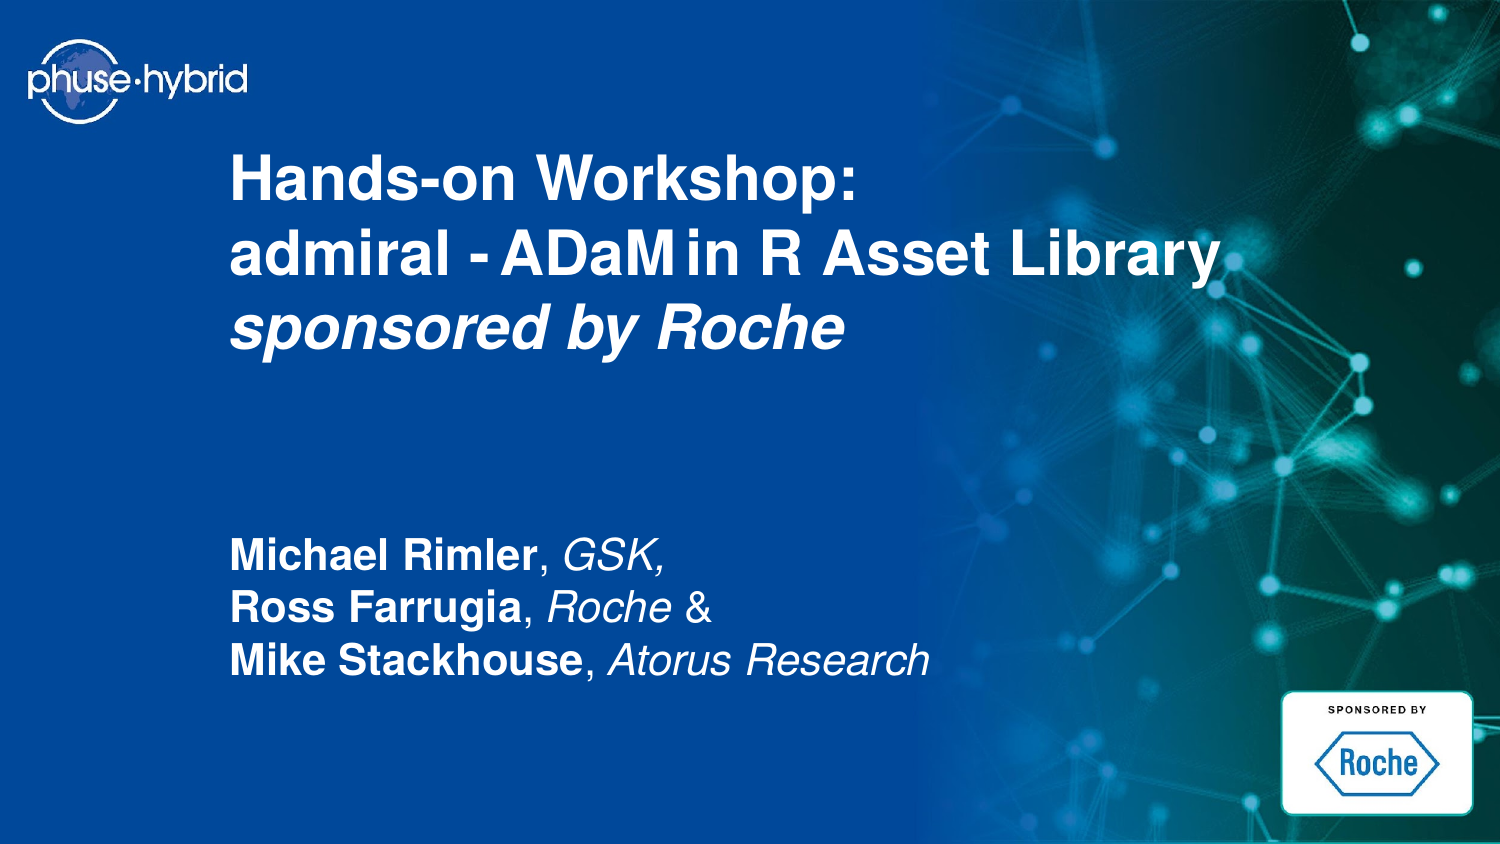

Hands-on Workshop:
admiral - ADaM in R Asset Library  
sponsored by Roche
Michael Rimler, GSK,
Ross Farrugia, Roche &
Mike Stackhouse, Atorus Research